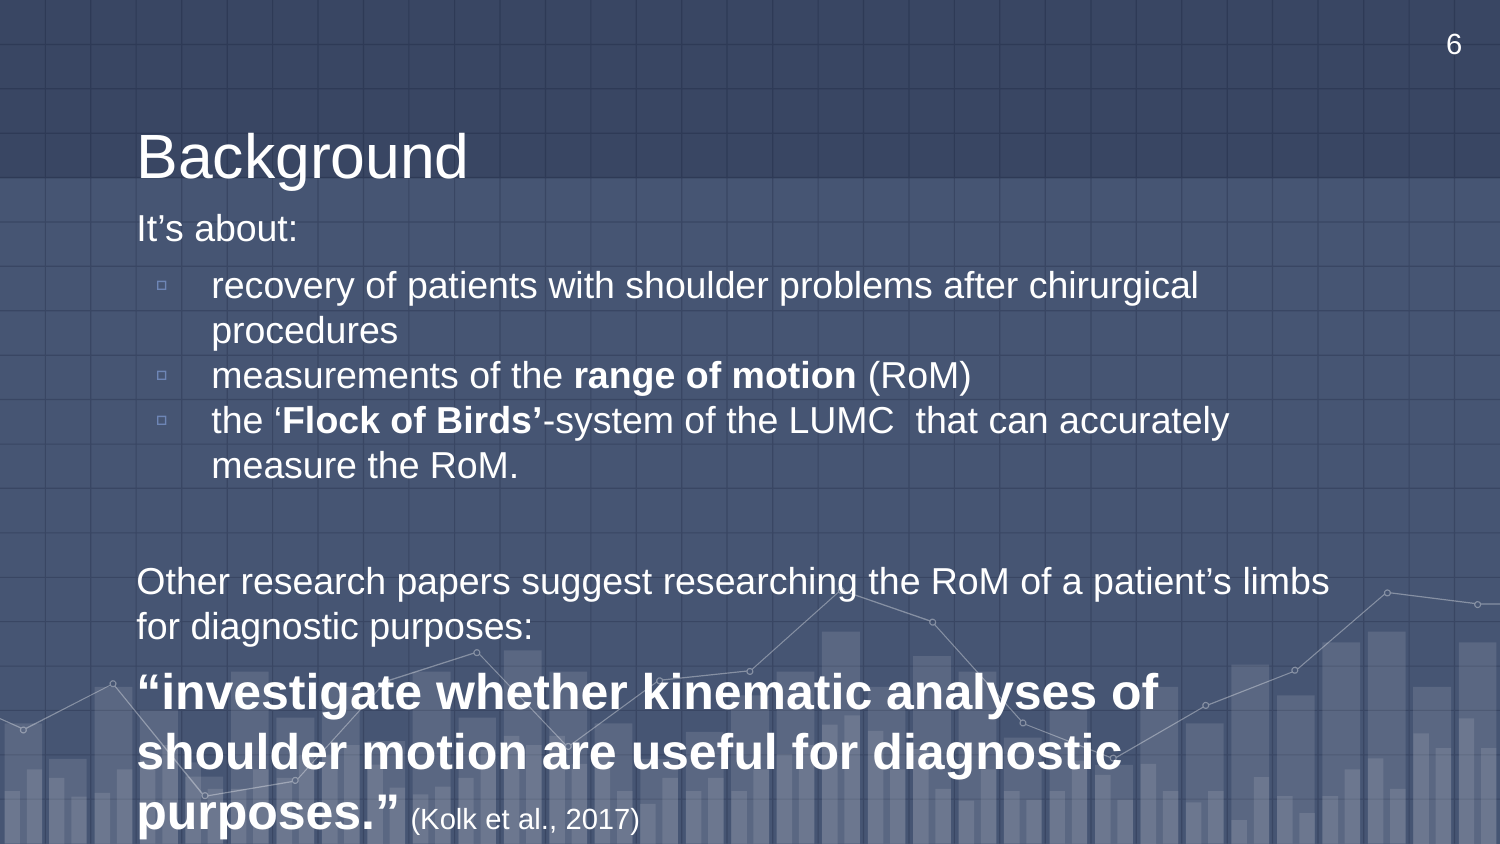

6
# Background
It’s about:
recovery of patients with shoulder problems after chirurgical procedures
measurements of the range of motion (RoM)
the ‘Flock of Birds’-system of the LUMC  that can accurately measure the RoM.

Other research papers suggest researching the RoM of a patient’s limbs for diagnostic purposes:
“investigate whether kinematic analyses of shoulder motion are useful for diagnostic purposes.” (Kolk et al., 2017)